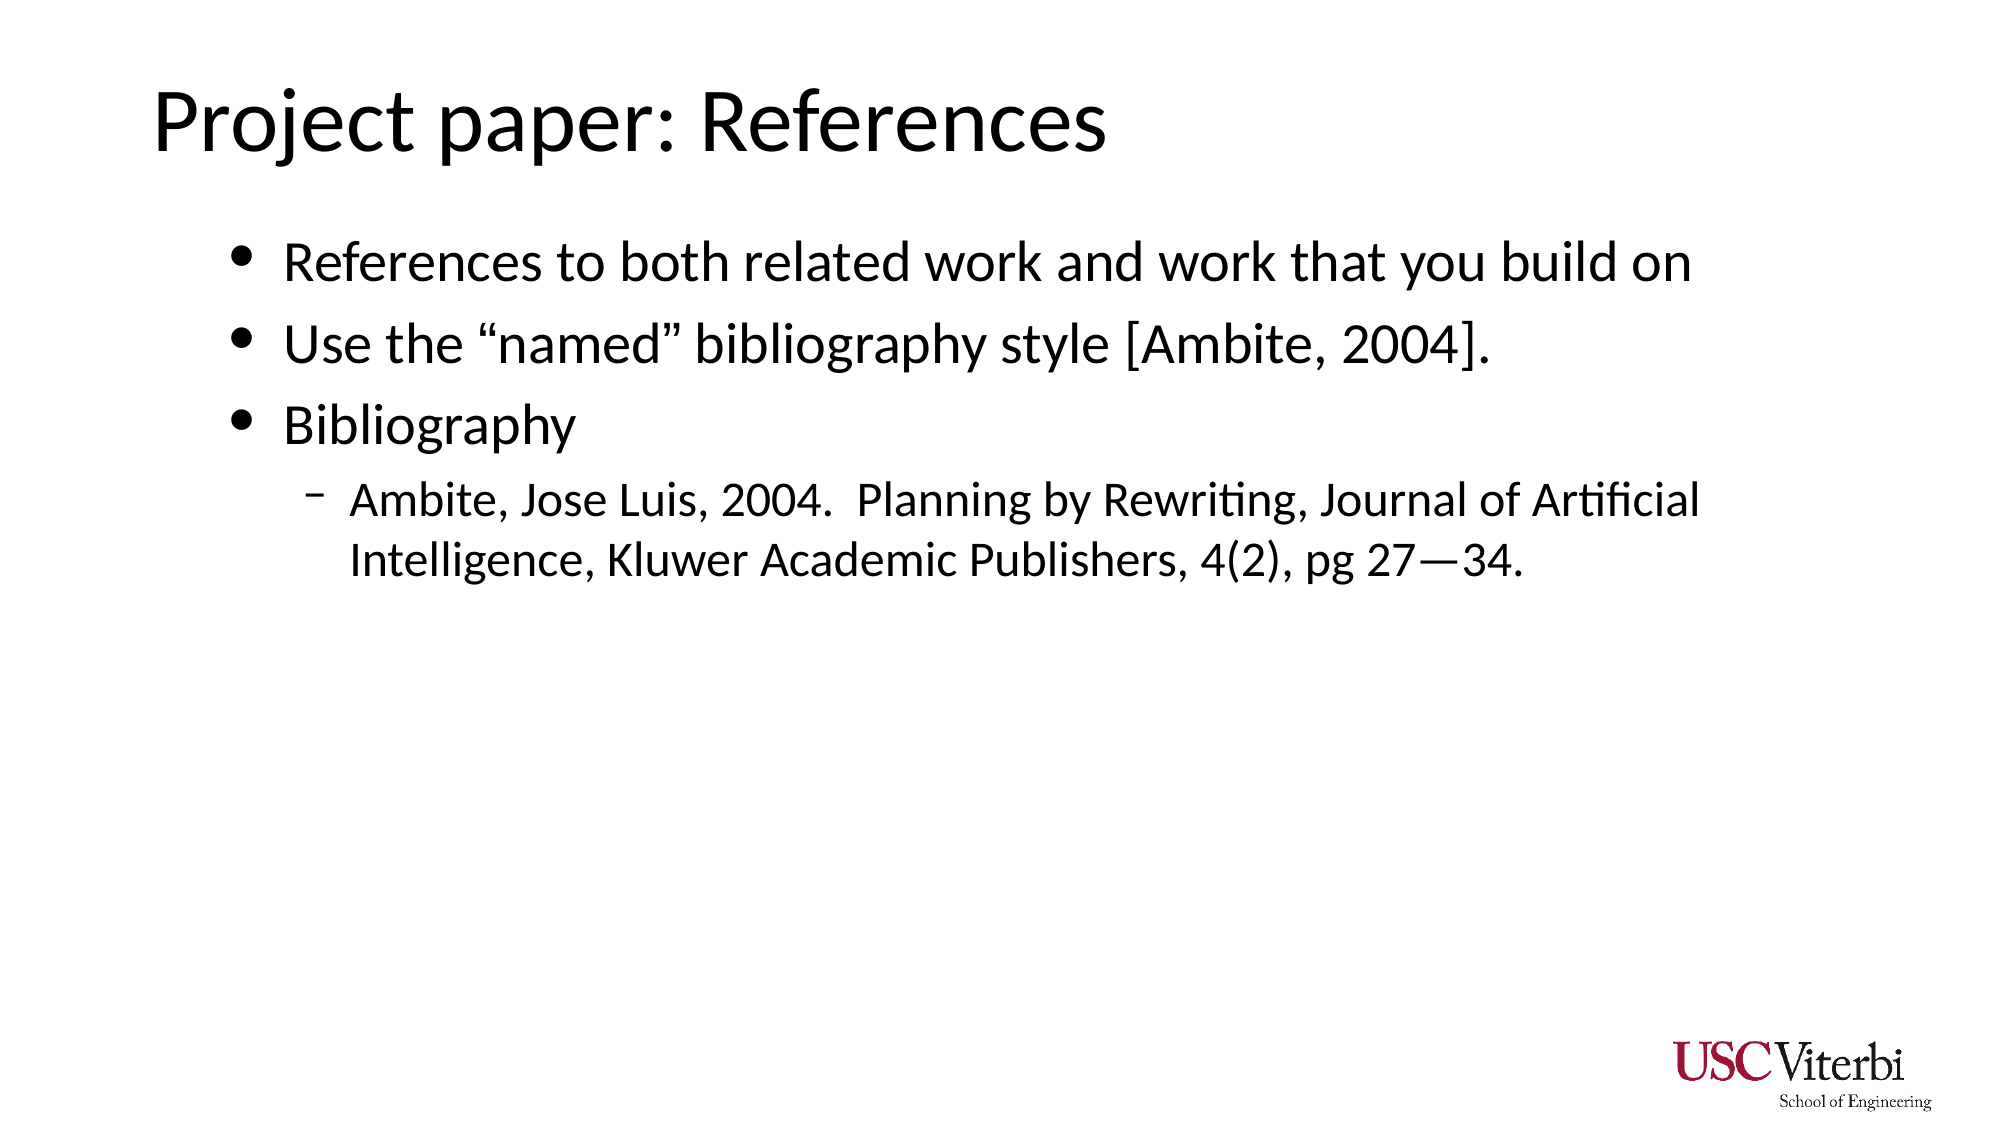

# Project paper: References
References to both related work and work that you build on
Use the “named” bibliography style [Ambite, 2004].
Bibliography
Ambite, Jose Luis, 2004.  Planning by Rewriting, Journal of Artificial Intelligence, Kluwer Academic Publishers, 4(2), pg 27—34.